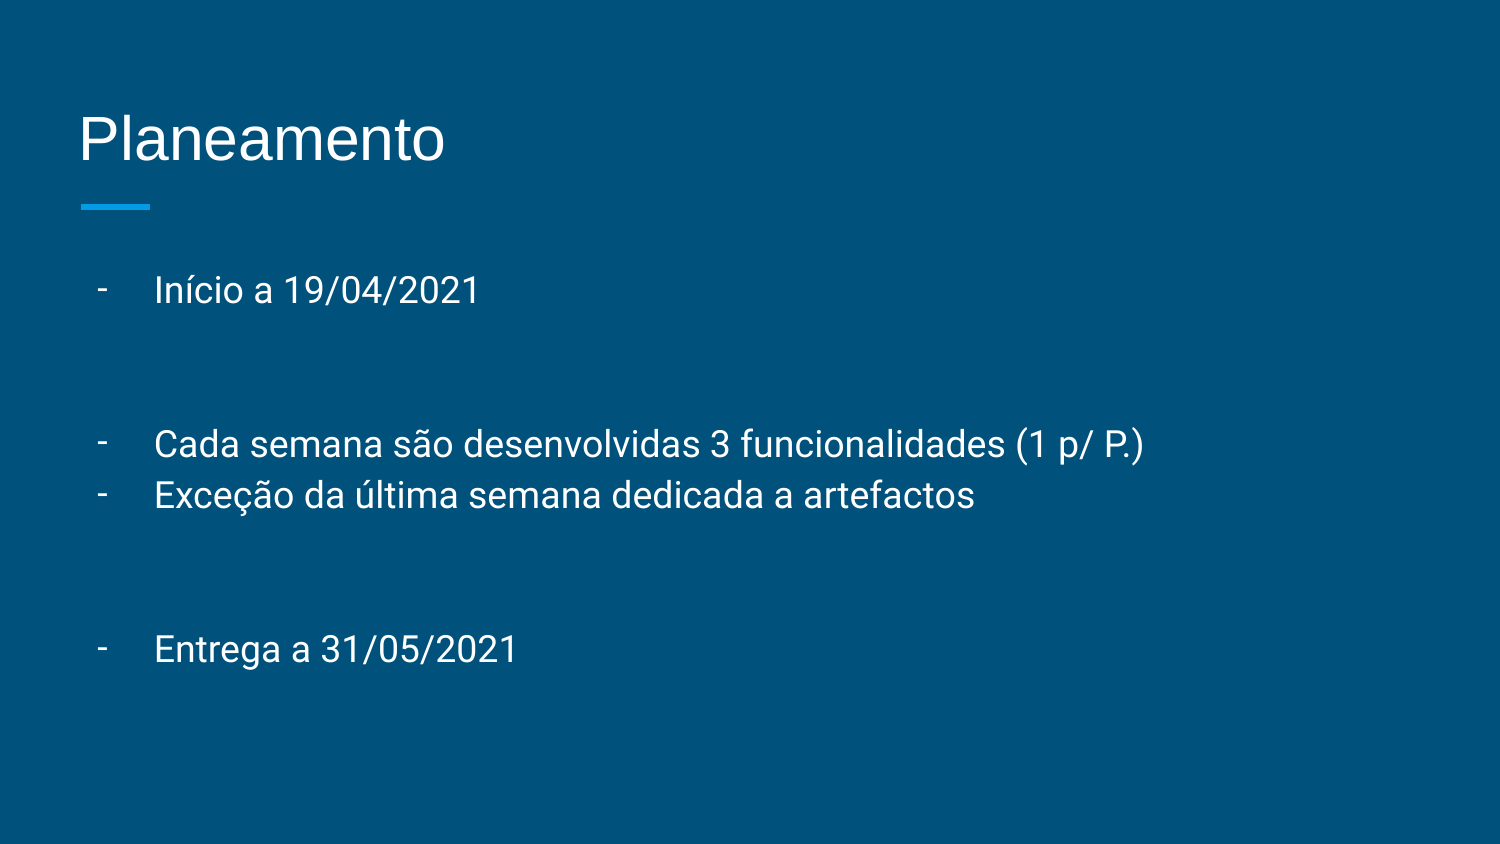

# Planeamento
Início a 19/04/2021

Cada semana são desenvolvidas 3 funcionalidades (1 p/ P.)
Exceção da última semana dedicada a artefactos

Entrega a 31/05/2021